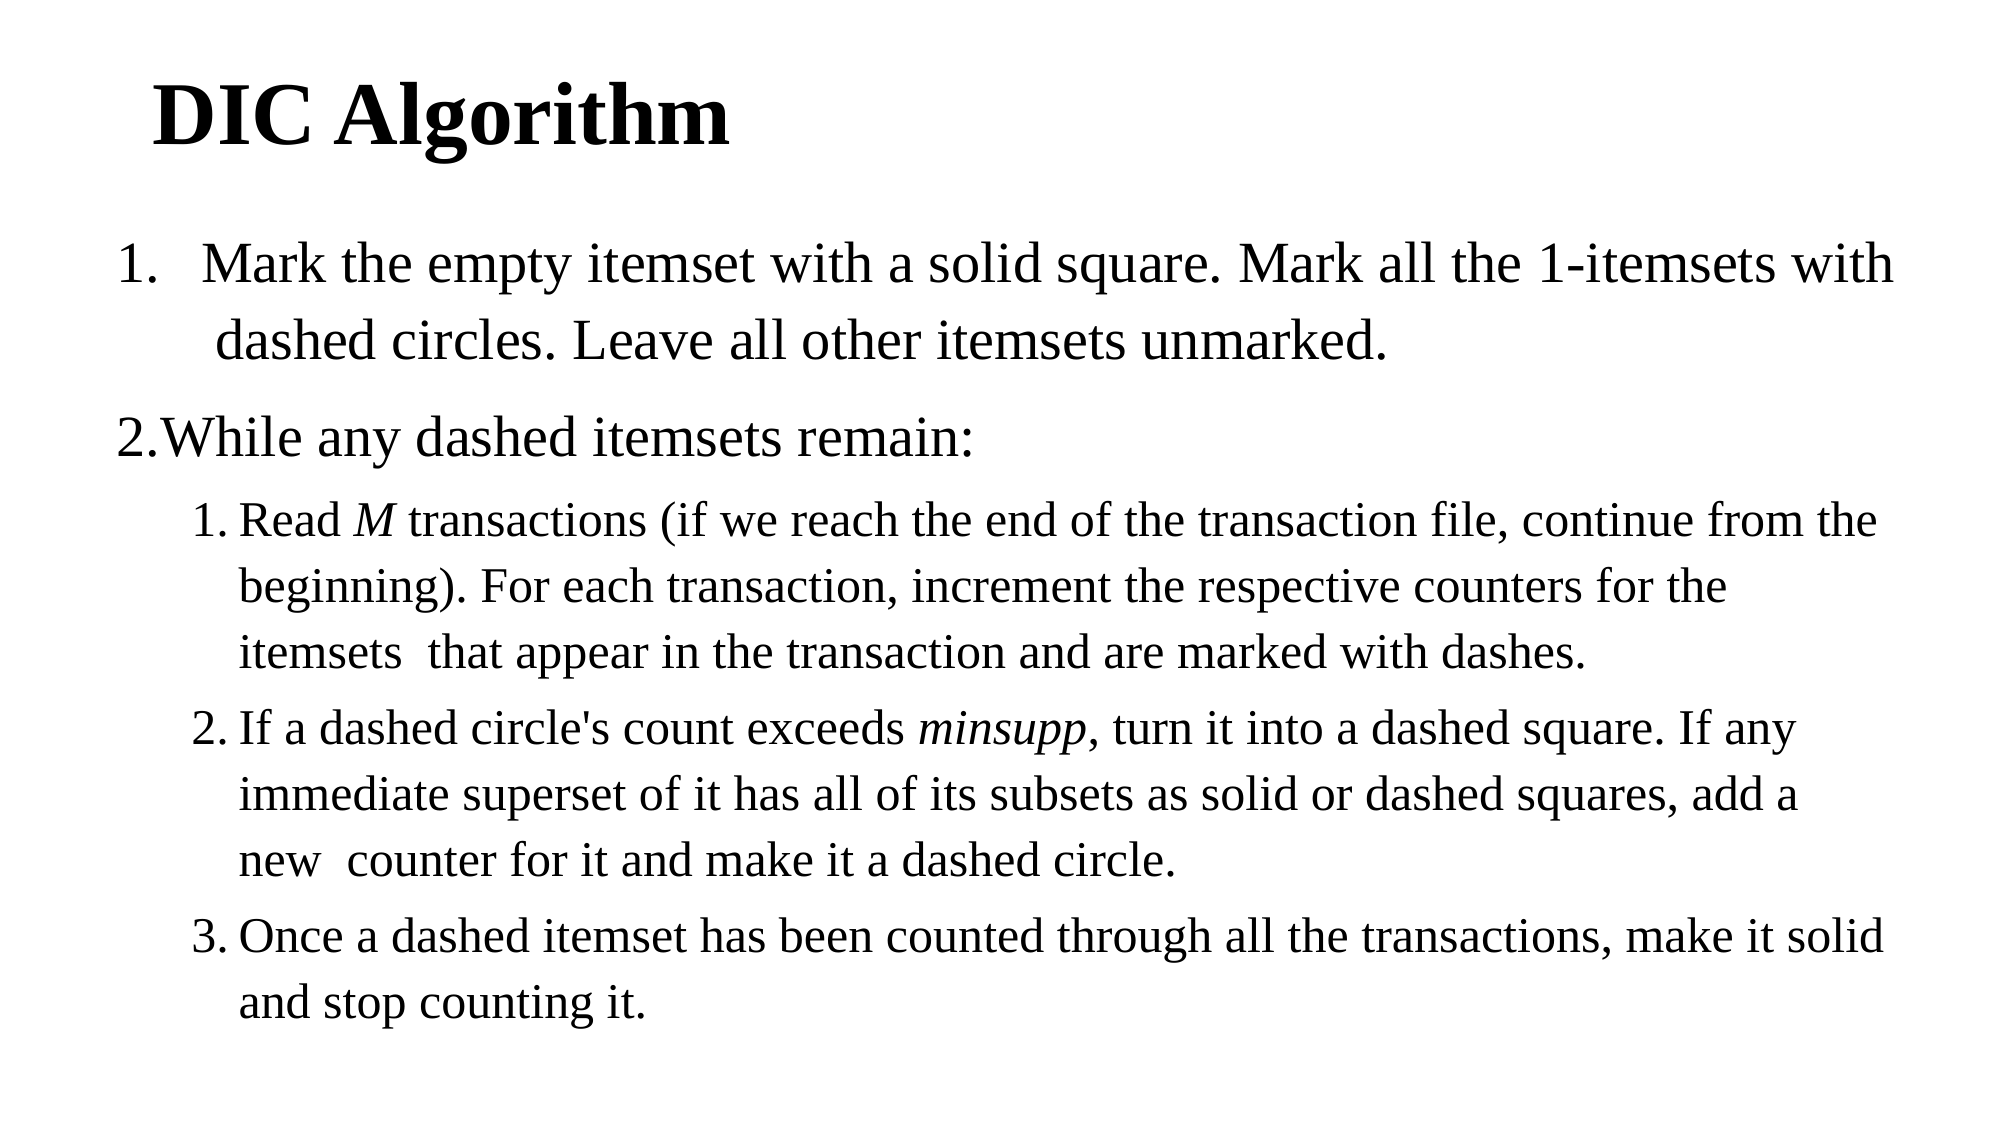

# DIC Algorithm
Mark the empty itemset with a solid square. Mark all the 1-itemsets with  dashed circles. Leave all other itemsets unmarked.
While any dashed itemsets remain:
Read M transactions (if we reach the end of the transaction file, continue from the  beginning). For each transaction, increment the respective counters for the itemsets  that appear in the transaction and are marked with dashes.
If a dashed circle's count exceeds minsupp, turn it into a dashed square. If any  immediate superset of it has all of its subsets as solid or dashed squares, add a new  counter for it and make it a dashed circle.
Once a dashed itemset has been counted through all the transactions, make it solid
and stop counting it.